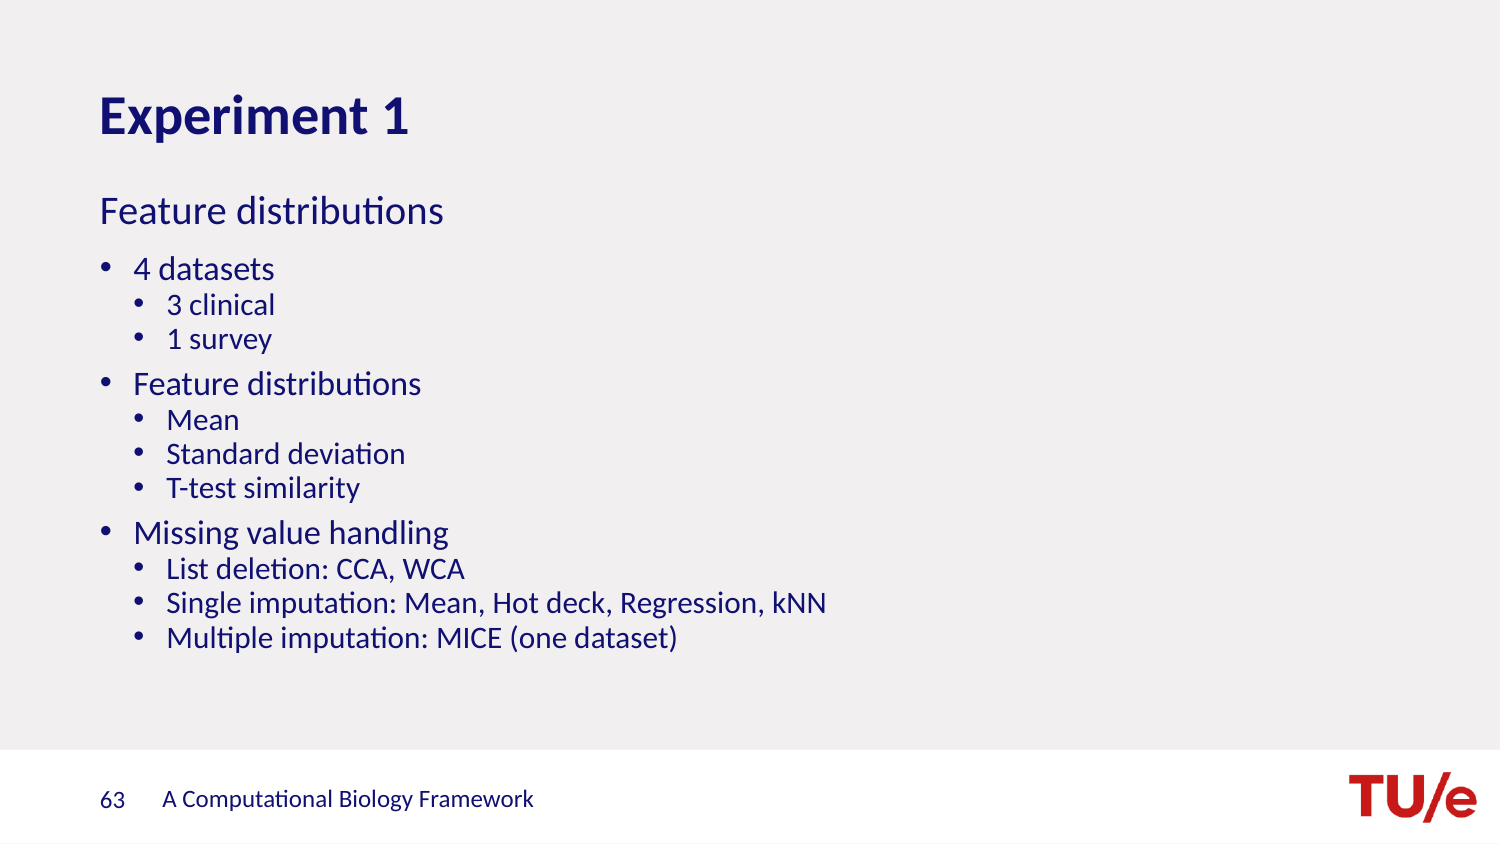

# Experiment 1
Feature distributions
4 datasets
3 clinical
1 survey
Feature distributions
Mean
Standard deviation
T-test similarity
Missing value handling
List deletion: CCA, WCA
Single imputation: Mean, Hot deck, Regression, kNN
Multiple imputation: MICE (one dataset)
A Computational Biology Framework
63